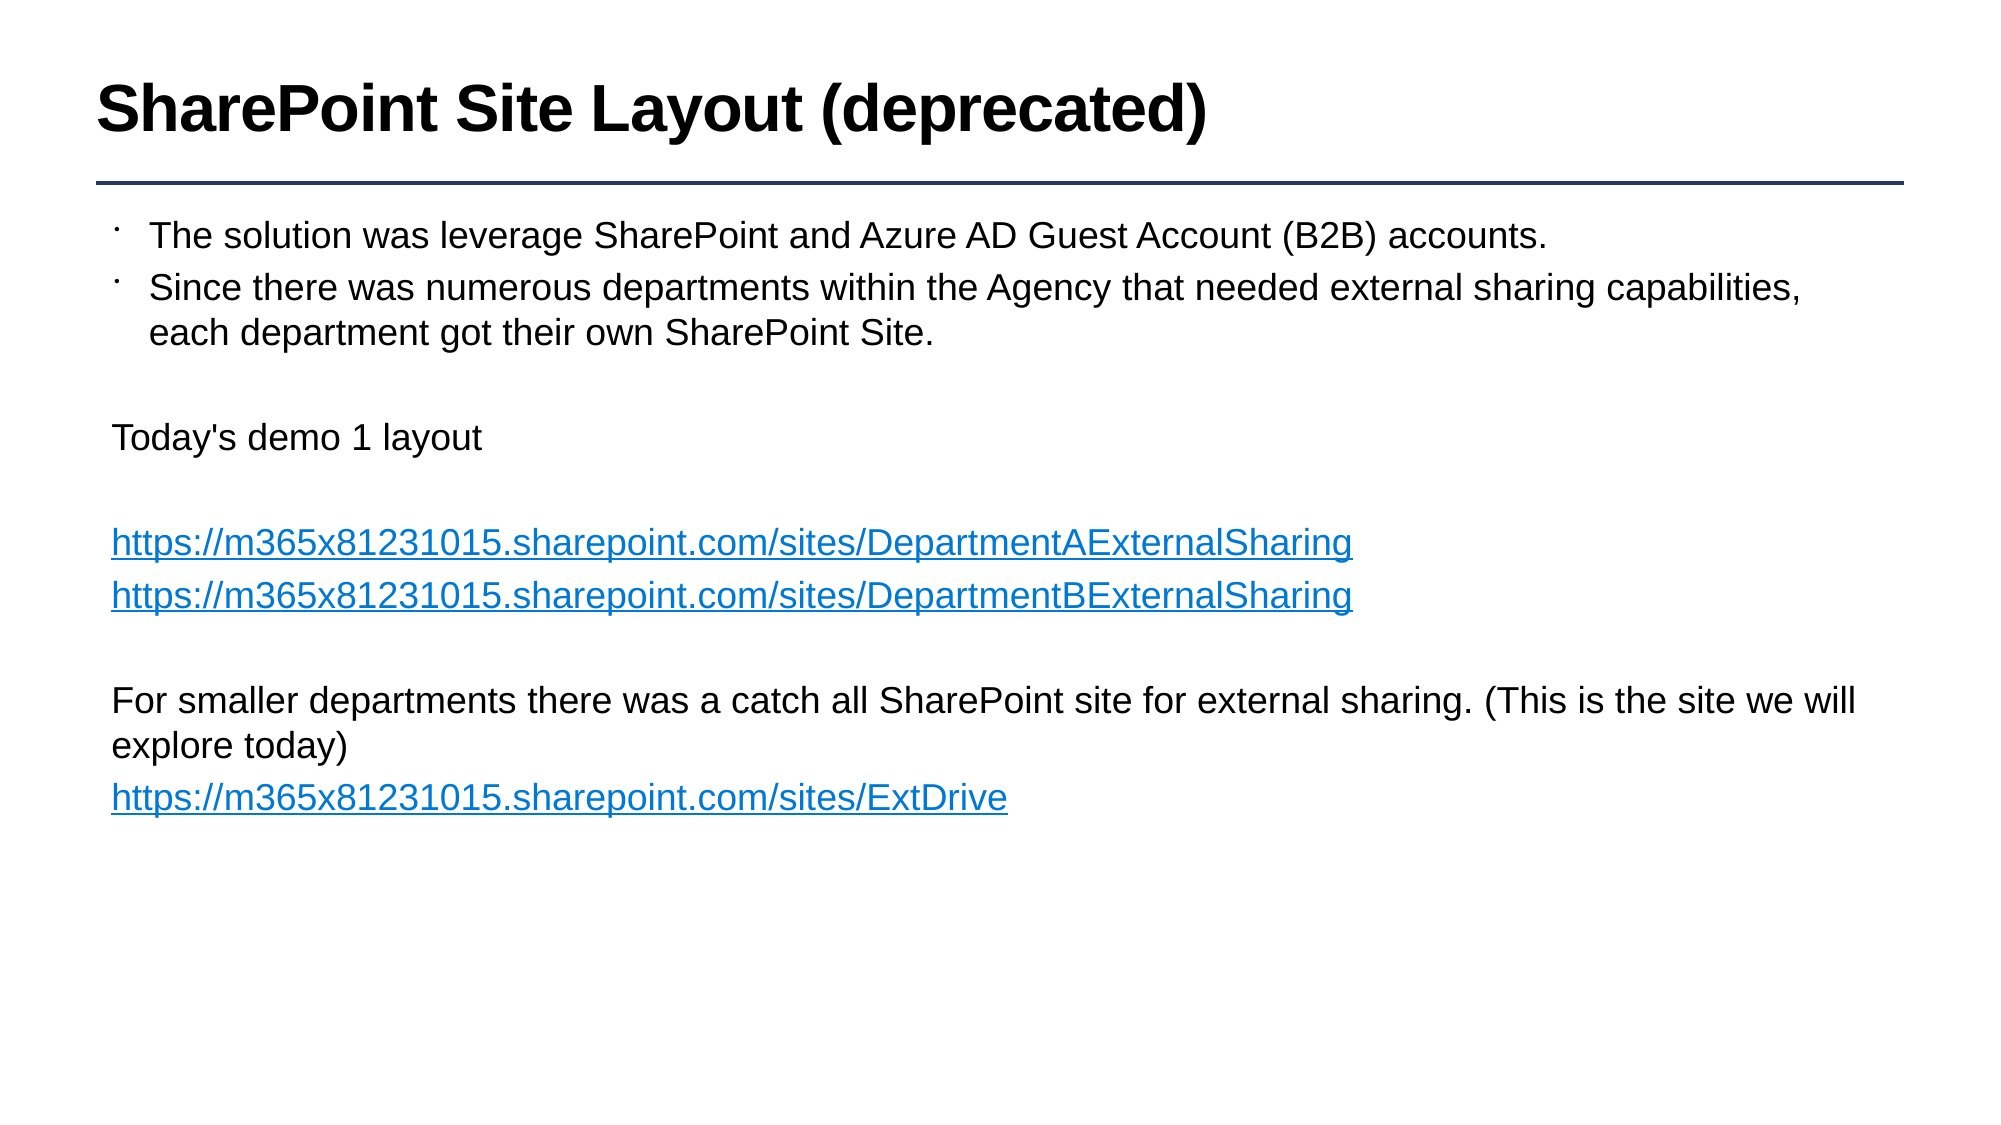

# SharePoint Site Layout (deprecated)
The solution was leverage SharePoint and Azure AD Guest Account (B2B) accounts.
Since there was numerous departments within the Agency that needed external sharing capabilities, each department got their own SharePoint Site.

Today's demo 1 layout

https://m365x81231015.sharepoint.com/sites/DepartmentAExternalSharing
https://m365x81231015.sharepoint.com/sites/DepartmentBExternalSharing

For smaller departments there was a catch all SharePoint site for external sharing. (This is the site we will explore today)
https://m365x81231015.sharepoint.com/sites/ExtDrive